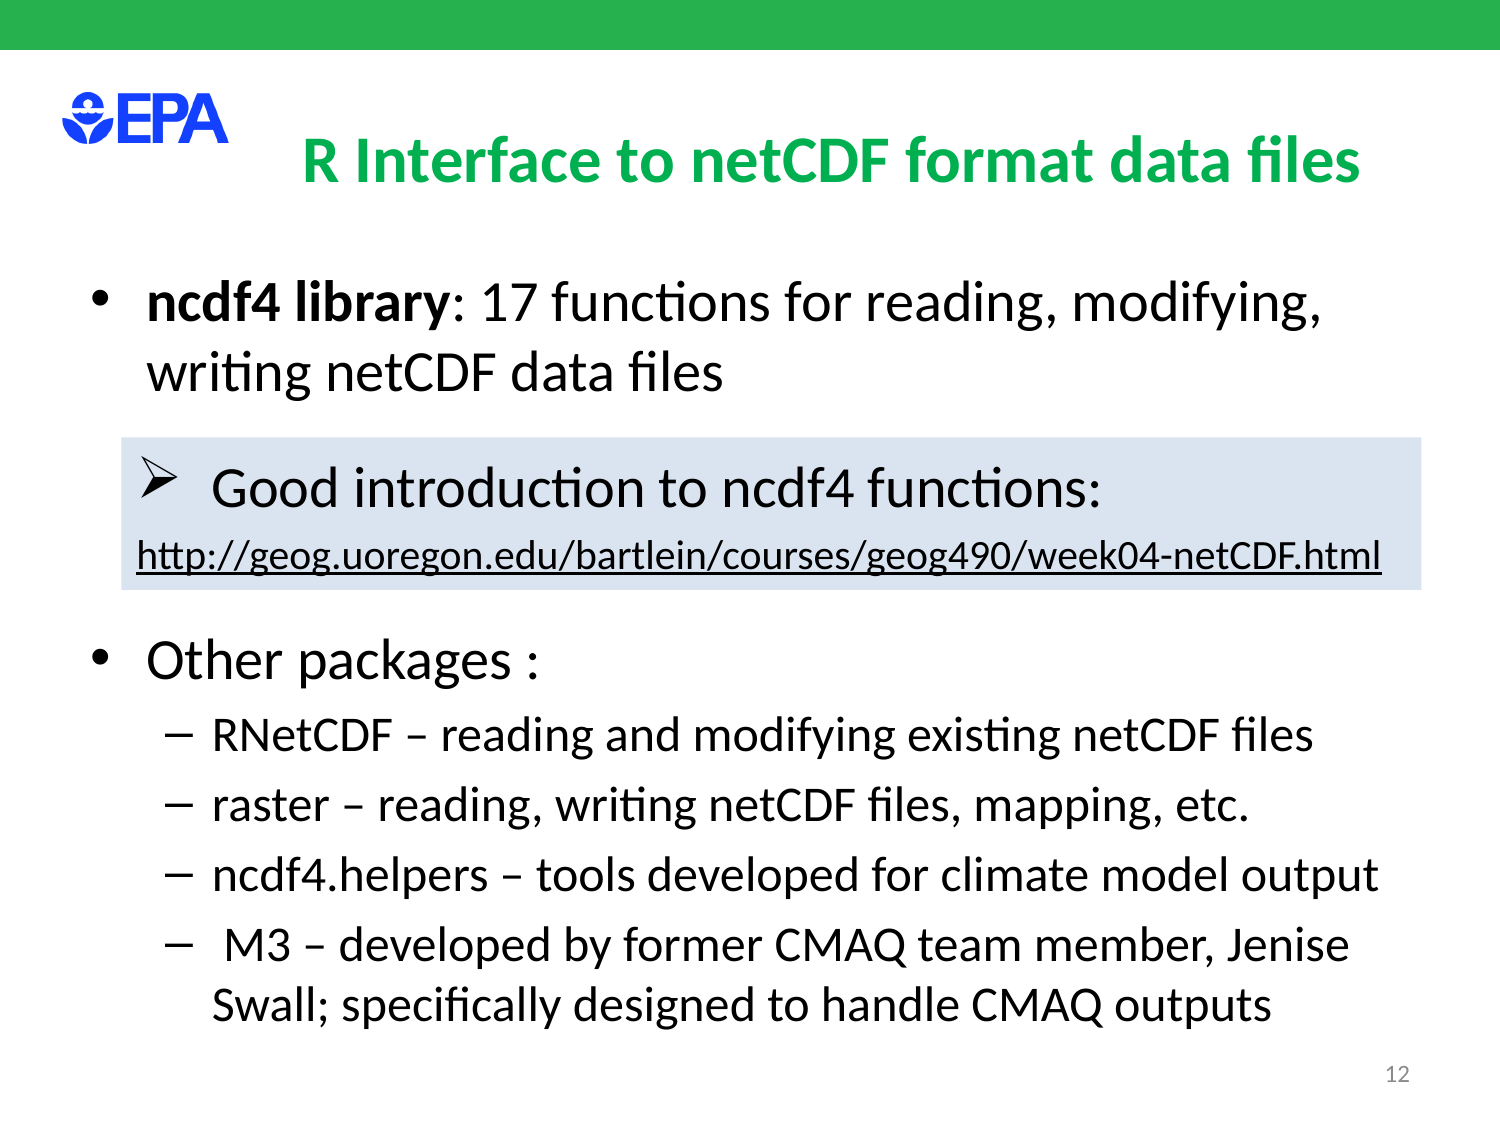

# R Interface to netCDF format data files
ncdf4 library: 17 functions for reading, modifying, writing netCDF data files

Other packages :
RNetCDF – reading and modifying existing netCDF files
raster – reading, writing netCDF files, mapping, etc.
ncdf4.helpers – tools developed for climate model output
 M3 – developed by former CMAQ team member, Jenise Swall; specifically designed to handle CMAQ outputs

Good introduction to ncdf4 functions:
http://geog.uoregon.edu/bartlein/courses/geog490/week04-netCDF.html
12